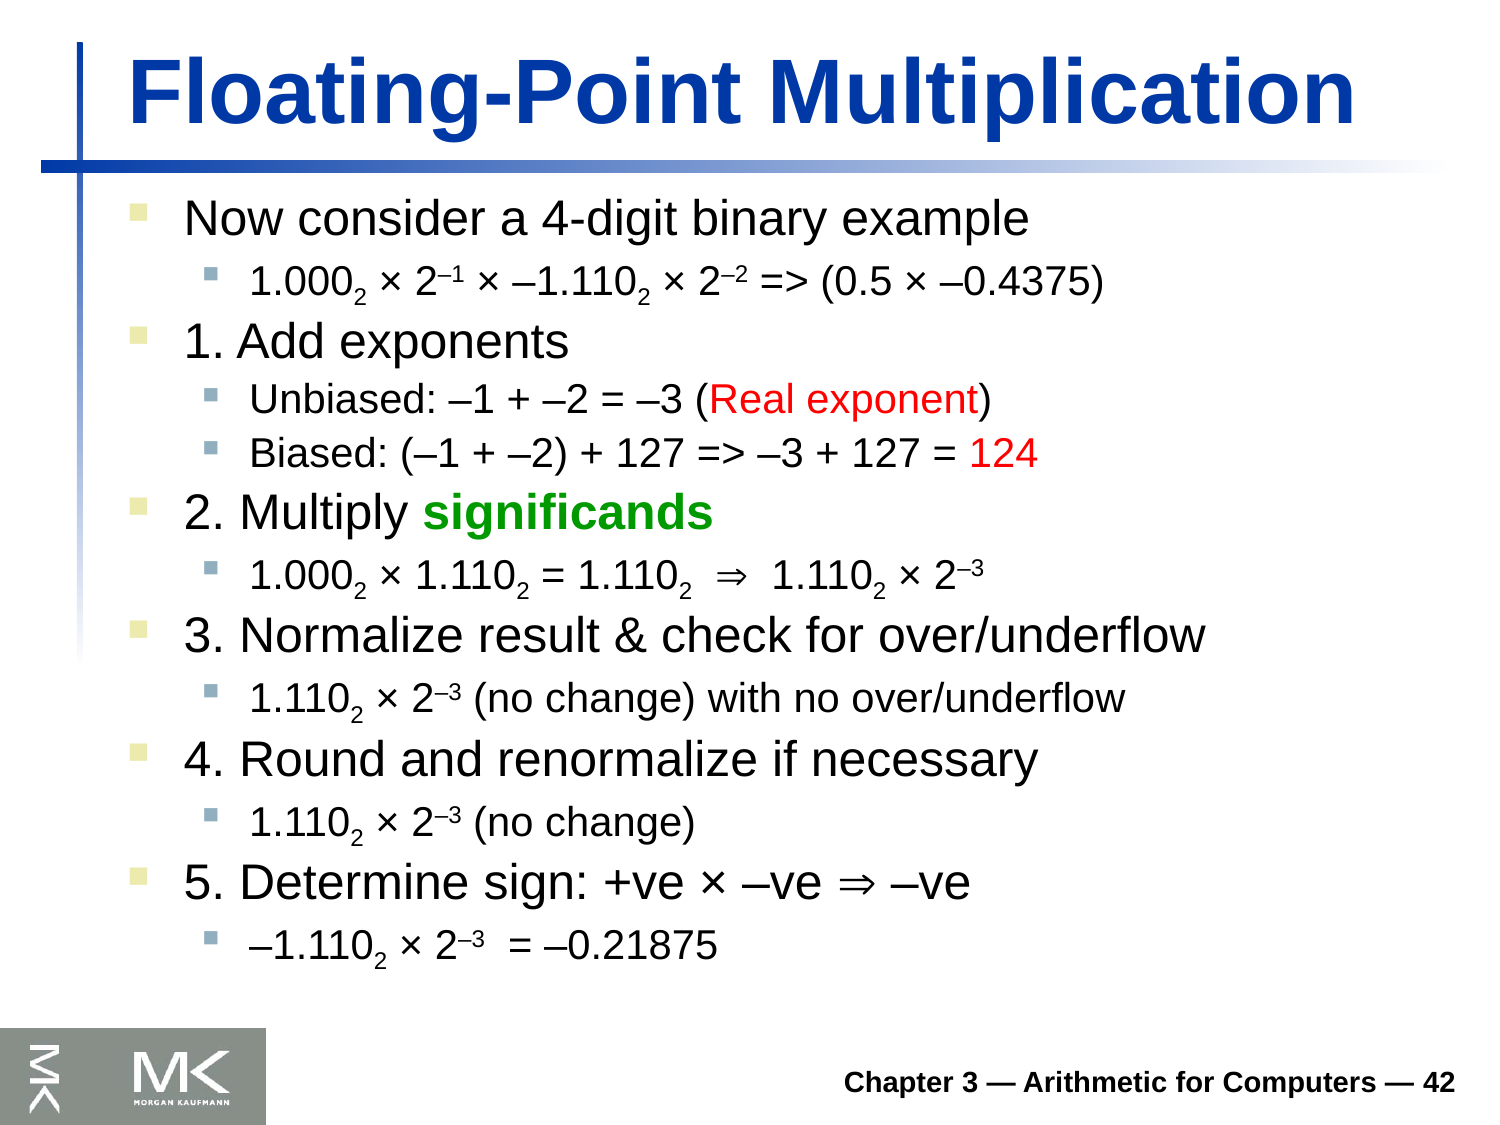

# Floating-Point Multiplication
Now consider a 4-digit binary example
1.0002 × 2–1 × –1.1102 × 2–2 => (0.5 × –0.4375)
1. Add exponents
Unbiased: –1 + –2 = –3 (Real exponent)
Biased: (–1 + –2) + 127 => –3 + 127 = 124
2. Multiply significands
1.0002 × 1.1102 = 1.1102  ⇒  1.1102 × 2–3
3. Normalize result & check for over/underflow
1.1102 × 2–3 (no change) with no over/underflow
4. Round and renormalize if necessary
1.1102 × 2–3 (no change)
5. Determine sign: +ve × –ve ⇒ –ve
–1.1102 × 2–3  = –0.21875
Chapter 3 — Arithmetic for Computers — 42